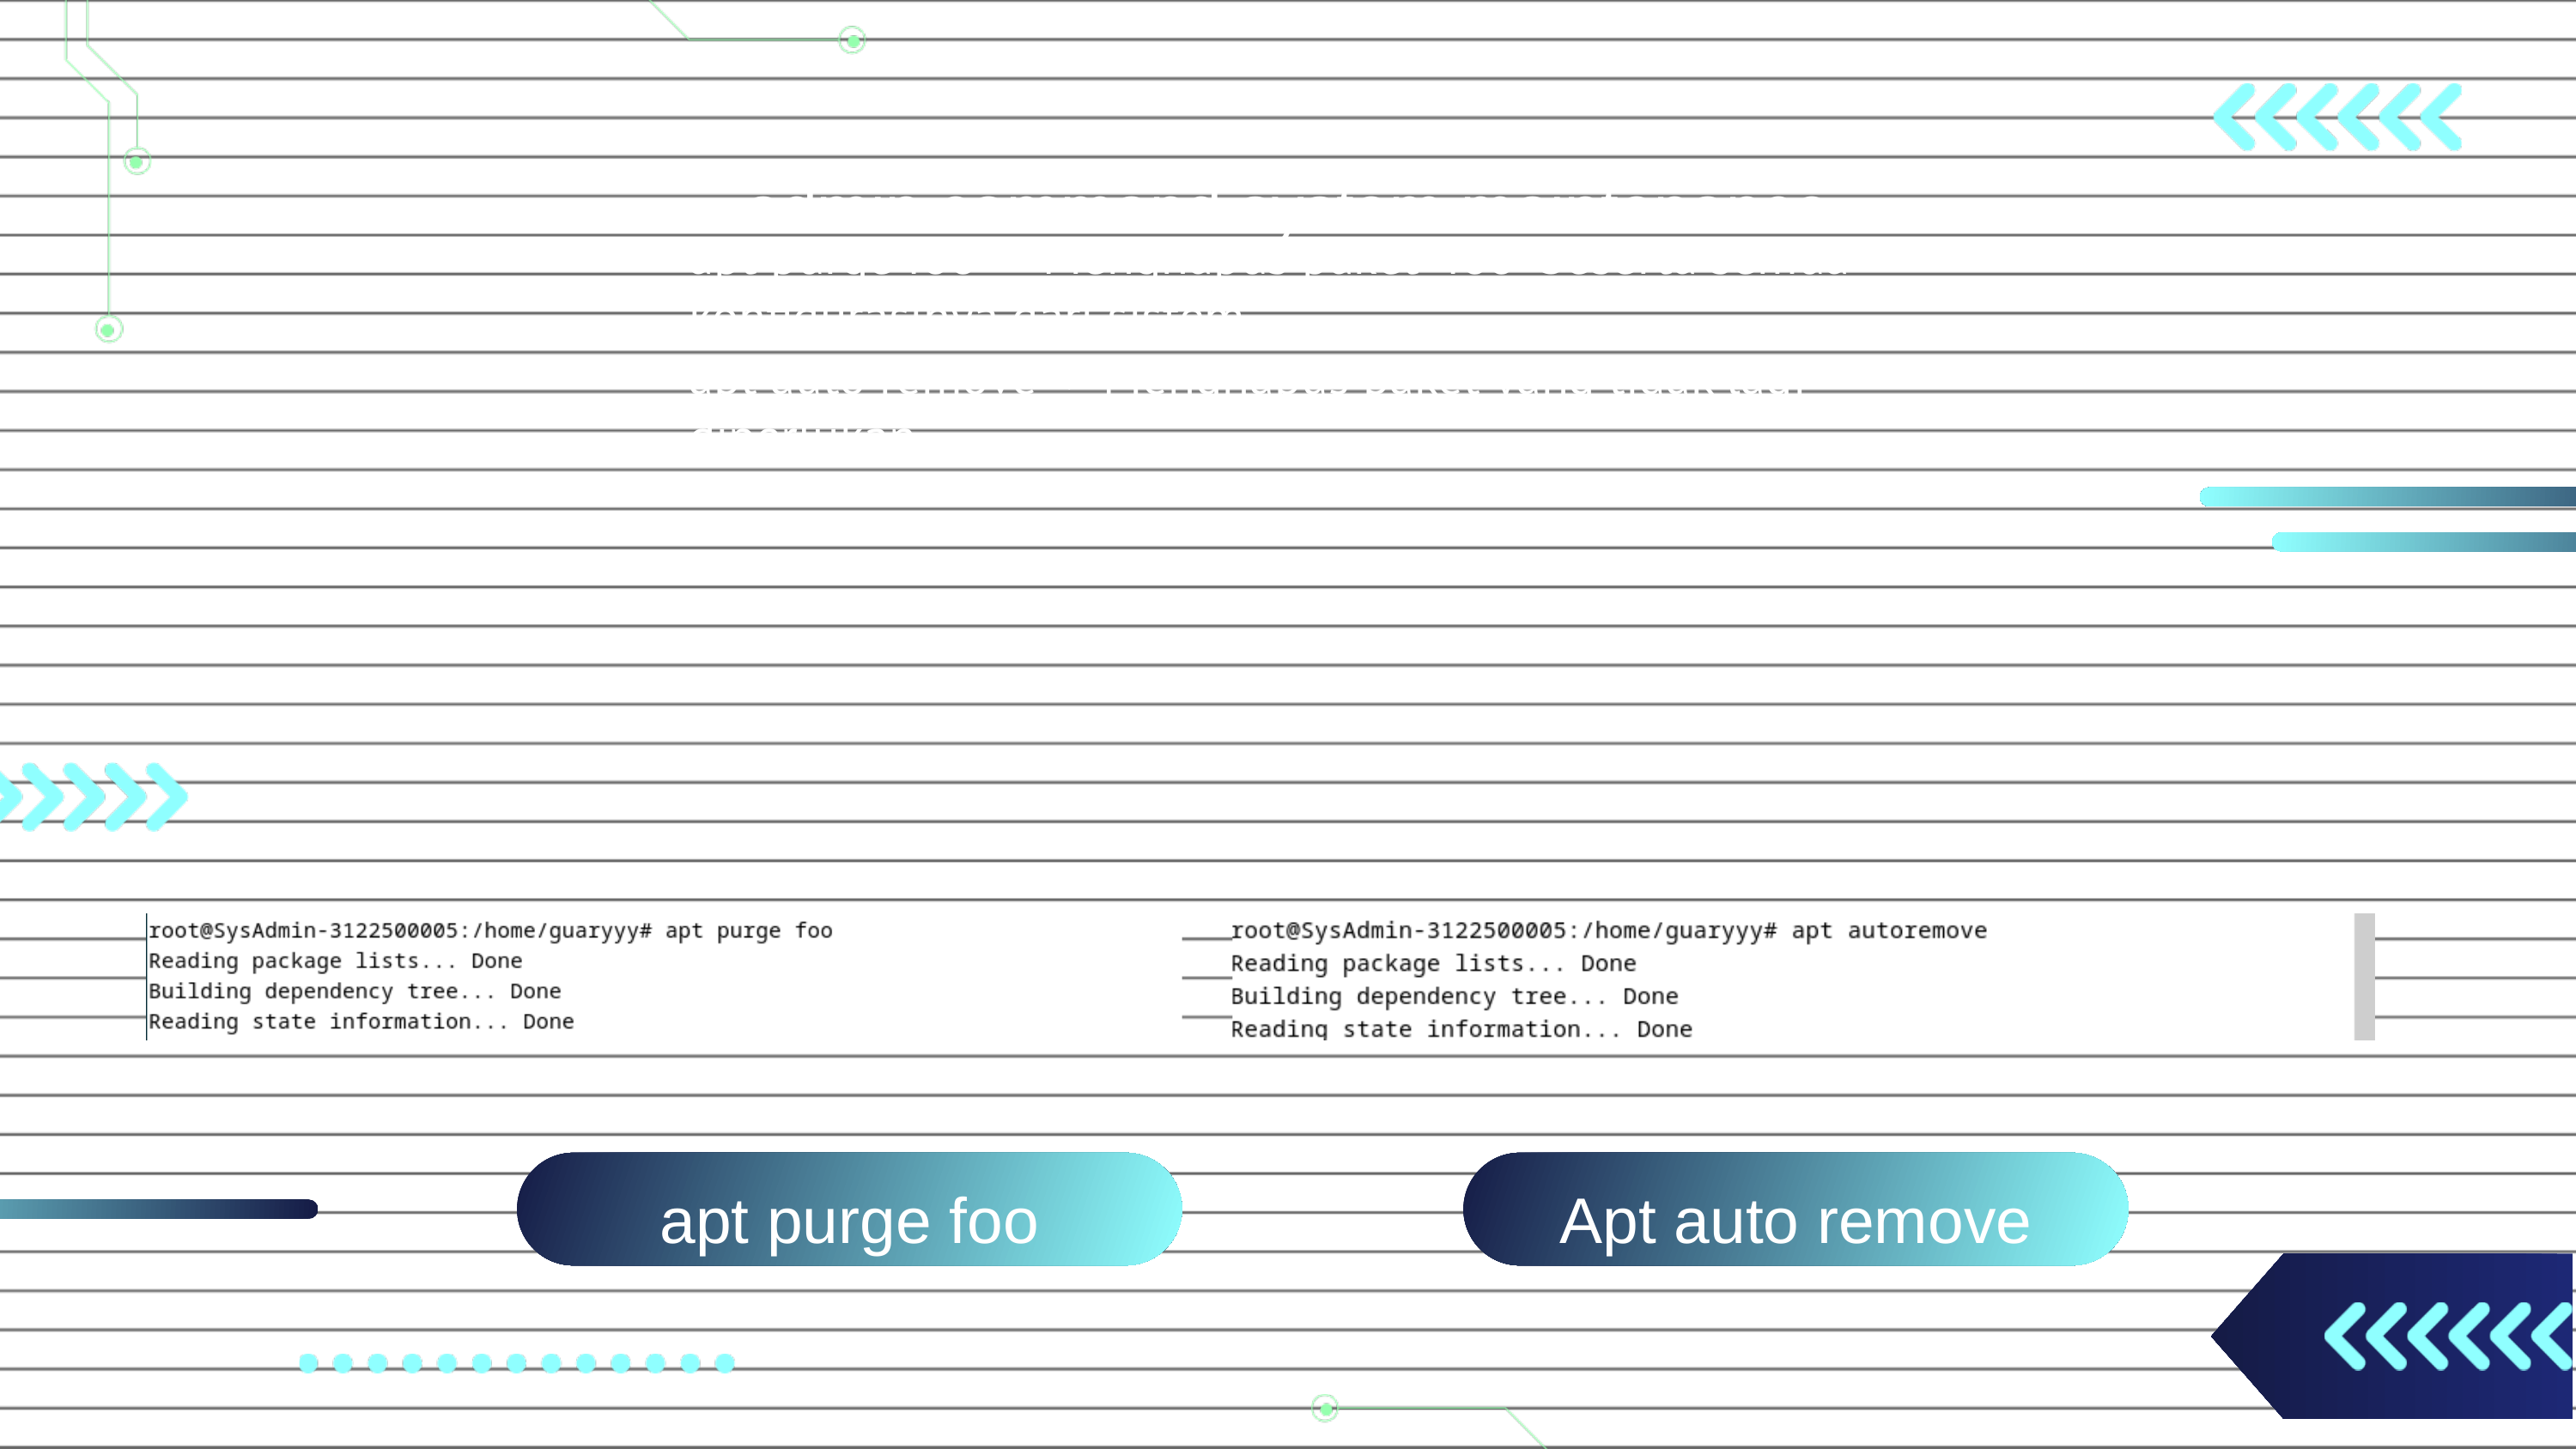

admin command system maintenance

apt purge foo -> Menghapus paket "foo" beserta semua konfigurasinya dari sistem
apt auto remove -> Menghapus paket yang tidak lagi diperlukan

apt purge foo
Apt auto remove